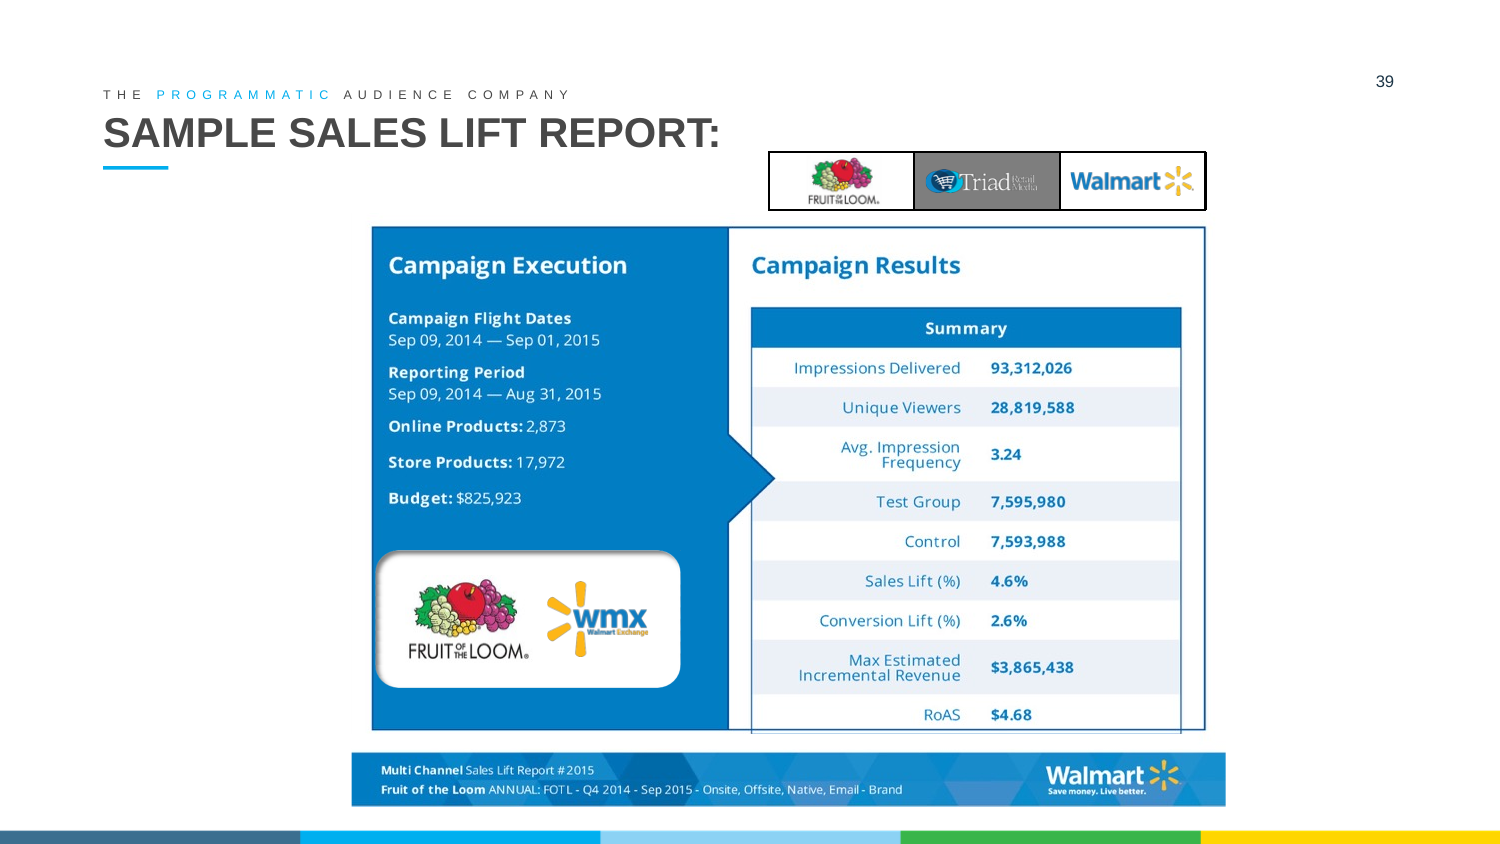

39
THE PROGRAMMATIC AUDIENCE COMPANY
# SAMPLE SALES LIFT REPORT: